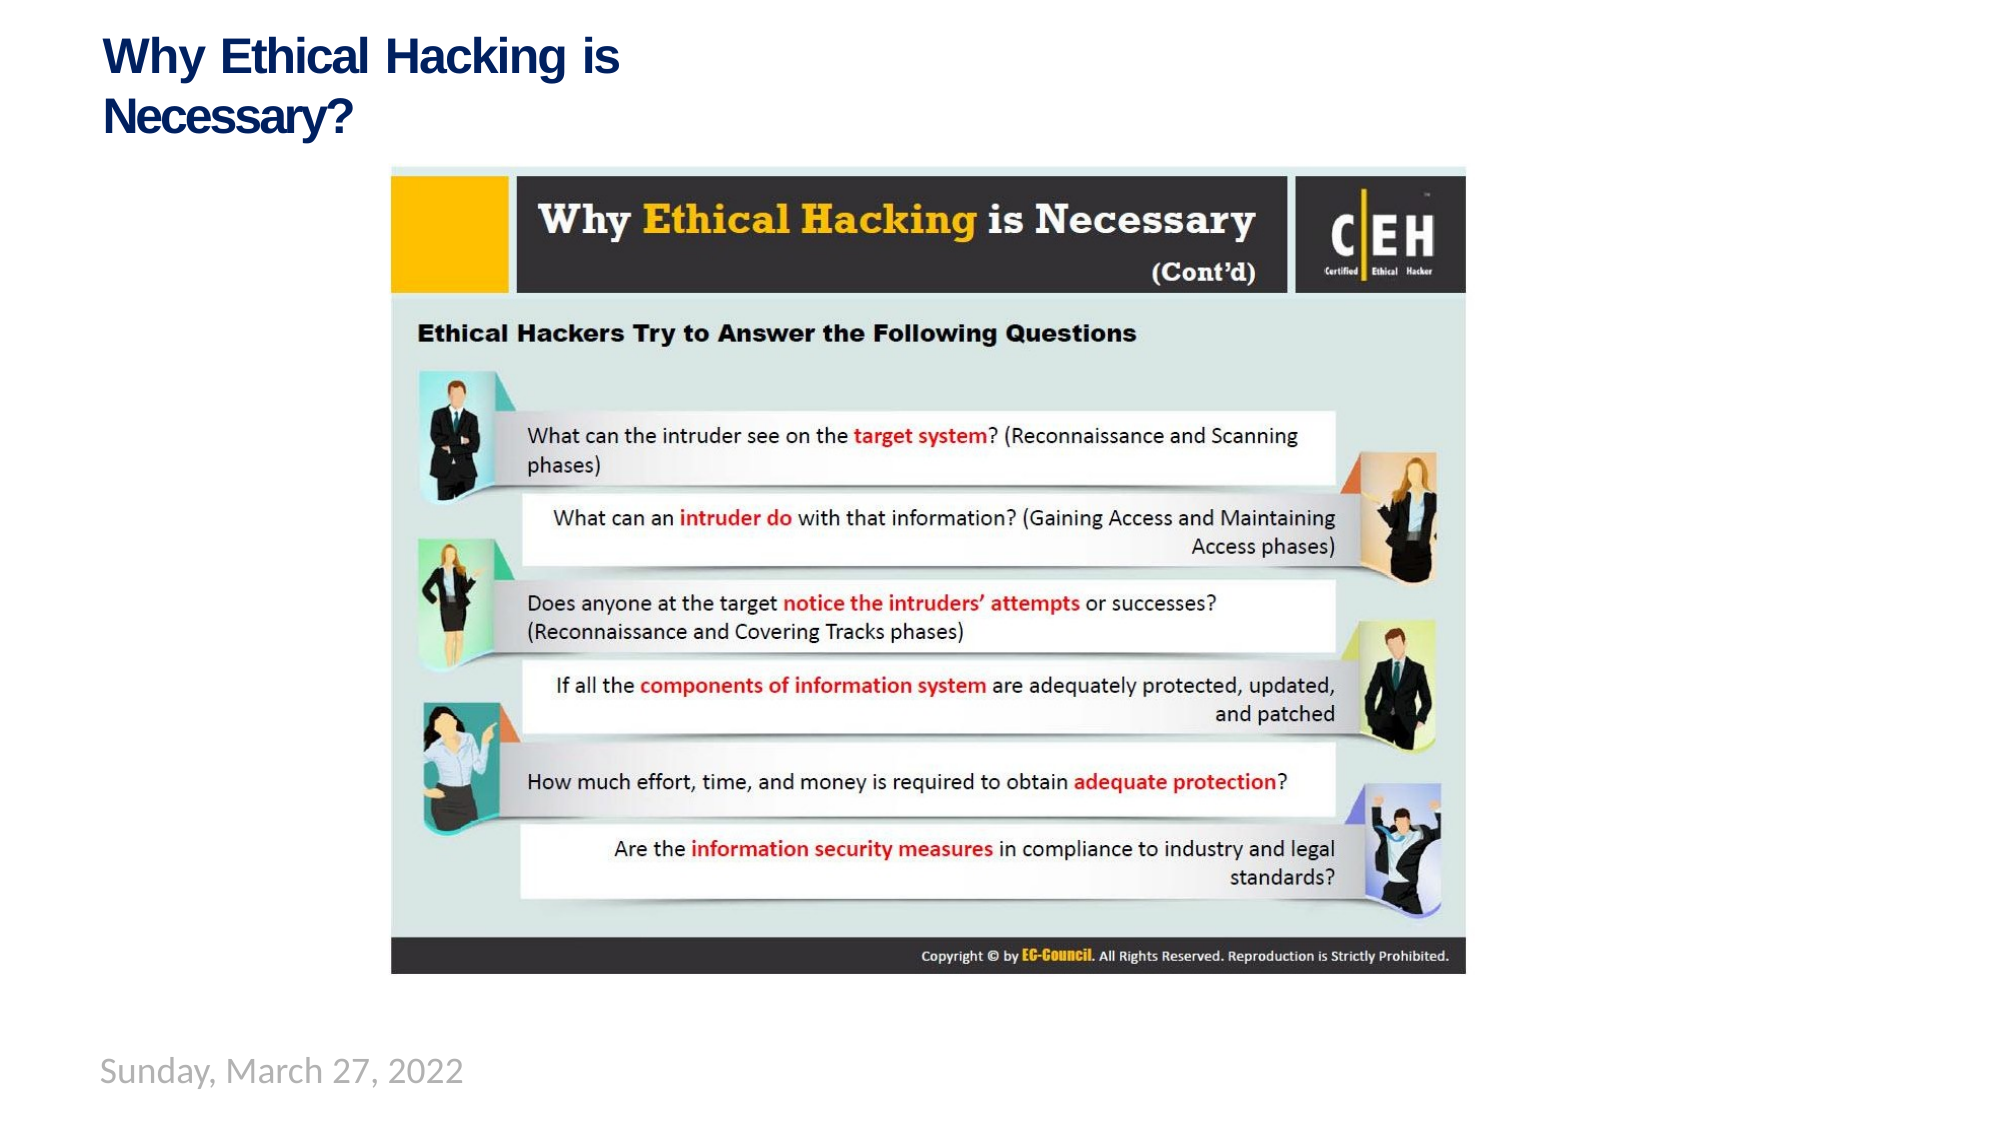

# Why Ethical Hacking is Necessary?

Sunday, March 27, 2022
8